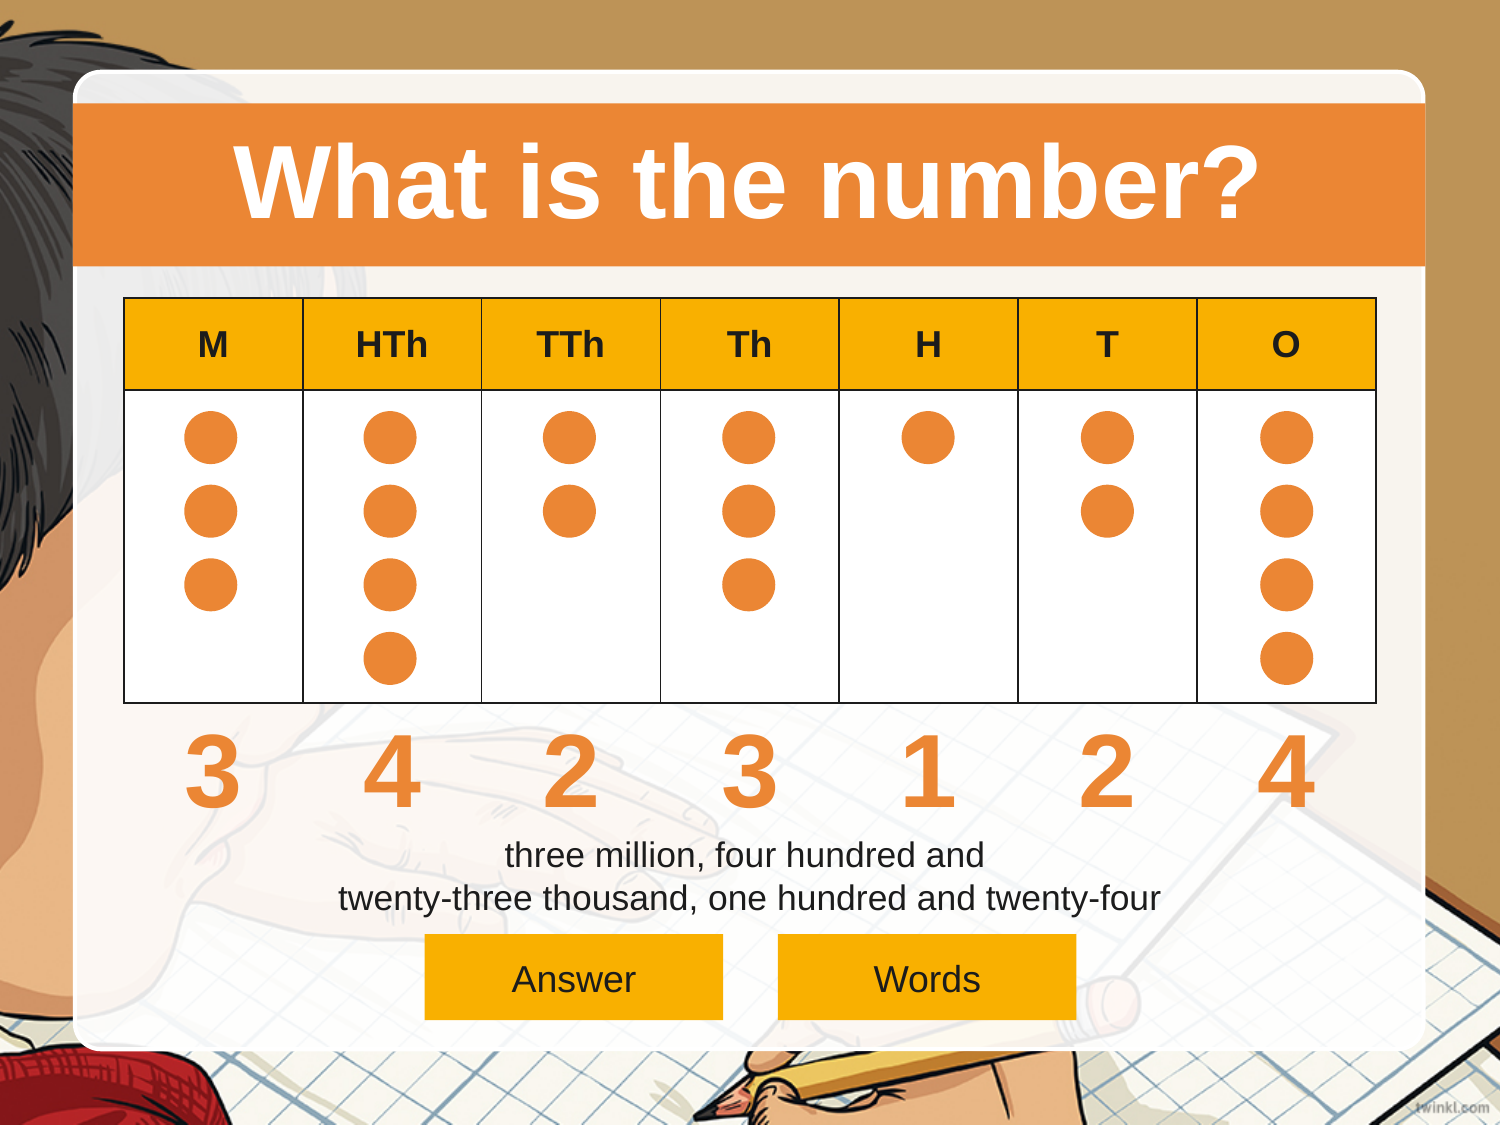

# What is the number?
| M | HTh | TTh | Th | H | T | O |
| --- | --- | --- | --- | --- | --- | --- |
|  |  |  |  |  |  |  |

3
4
2
3
1
2
4
three million, four hundred and
twenty-three thousand, one hundred and twenty-four
Answer
Words